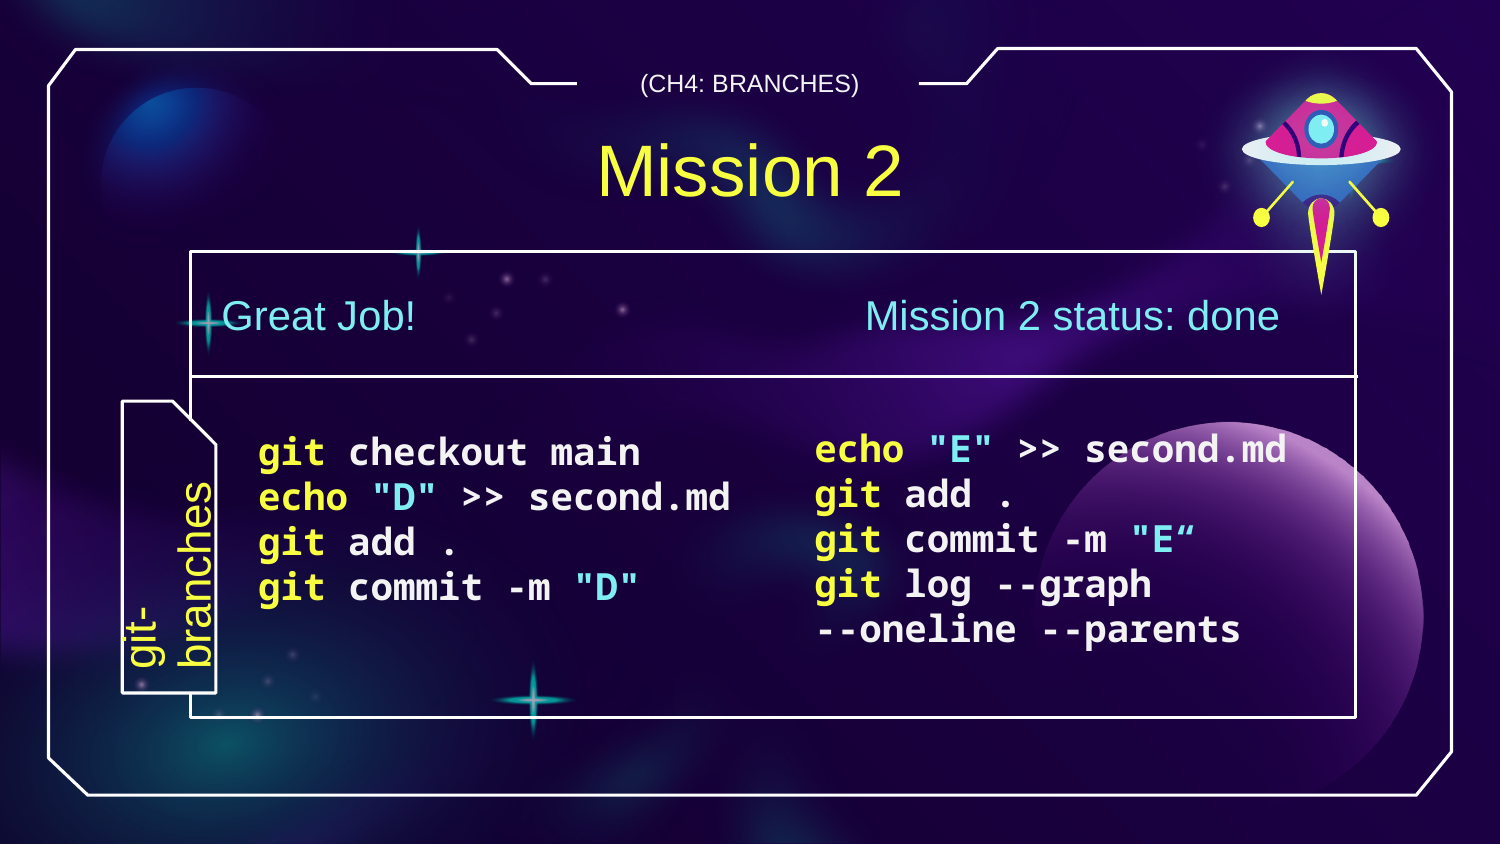

(CH4: BRANCHES)

# Mission 2

Great Job!                                       Mission 2 status: done
echo "E" >> second.md
git add .
git commit -m "E“
git log --graph
--oneline --parents
git checkout main
echo "D" >> second.md
git add .
git commit -m "D"
git-branches